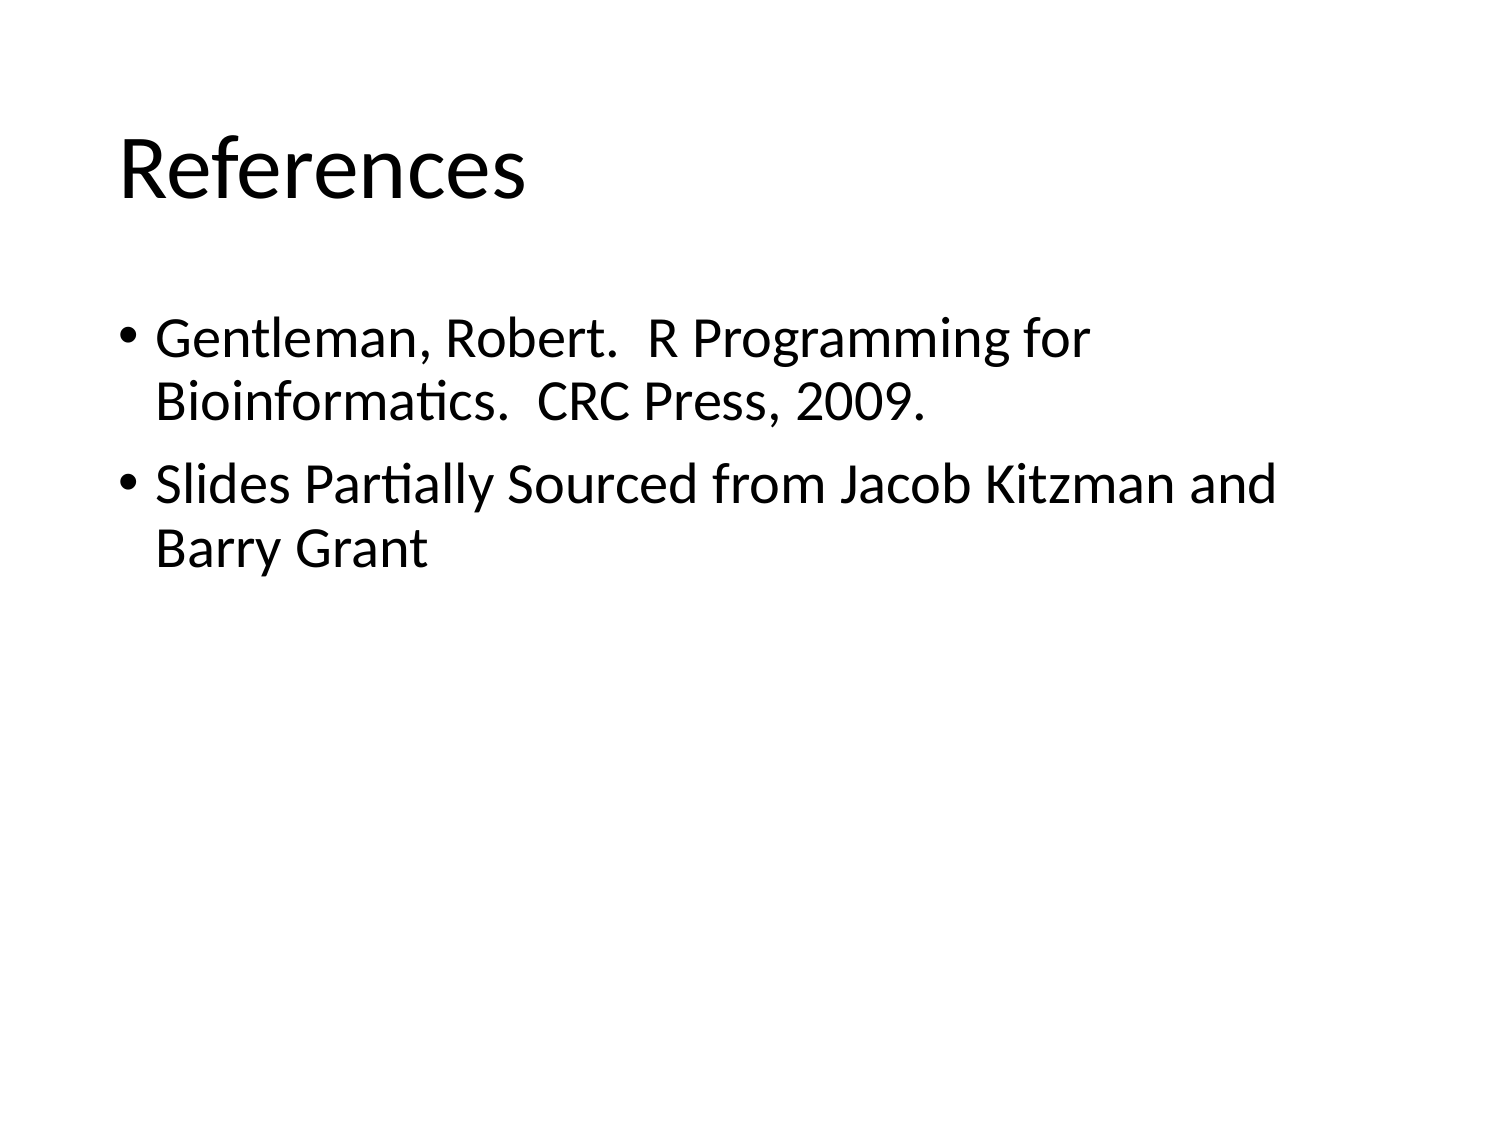

# References
Gentleman, Robert.  R Programming for Bioinformatics.  CRC Press, 2009.
Slides Partially Sourced from Jacob Kitzman and Barry Grant